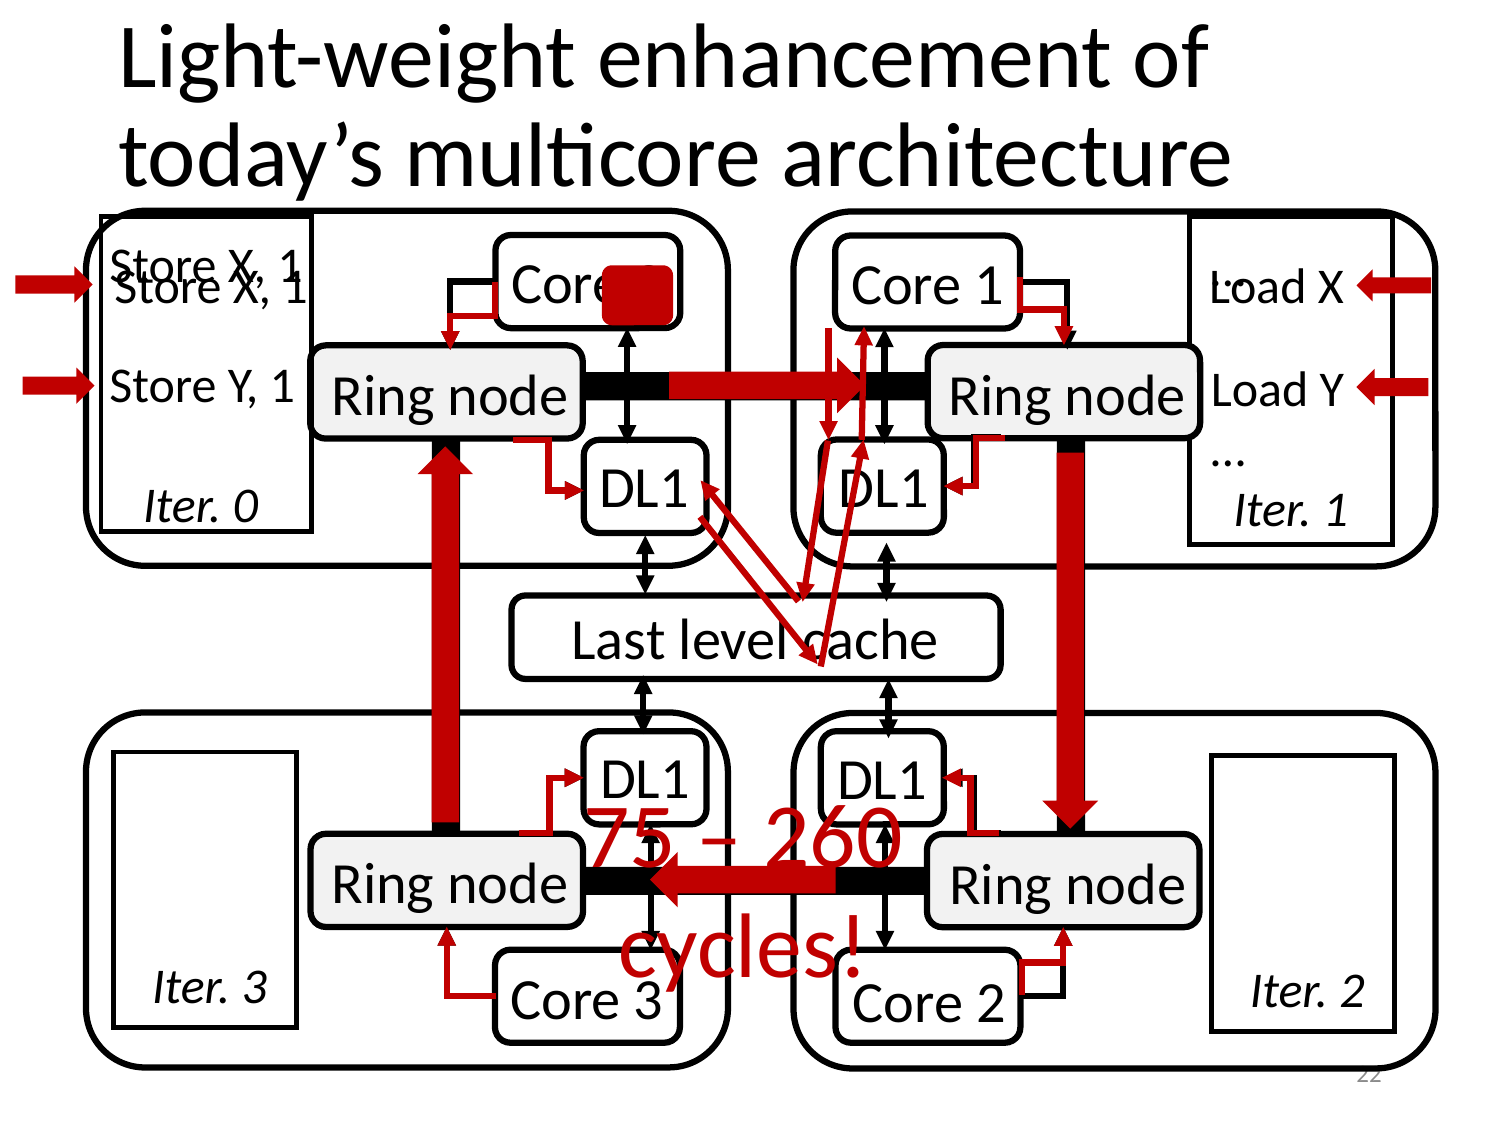

# Light-weight enhancement of today’s multicore architecture

Store X, 1
Store Y, 1

   Iter. 0

…

Load Y
…
  Iter. 1

Core 0
Core 1
Load X
Store X, 1

Ring node
Ring node

DL1
DL1

Last level cache

DL1
DL1

Store Y, 1
   Iter. 3

Store Y, 1
   Iter. 2
75 – 260
cycles!

Ring node
Ring node

Core 3
Core 2
22